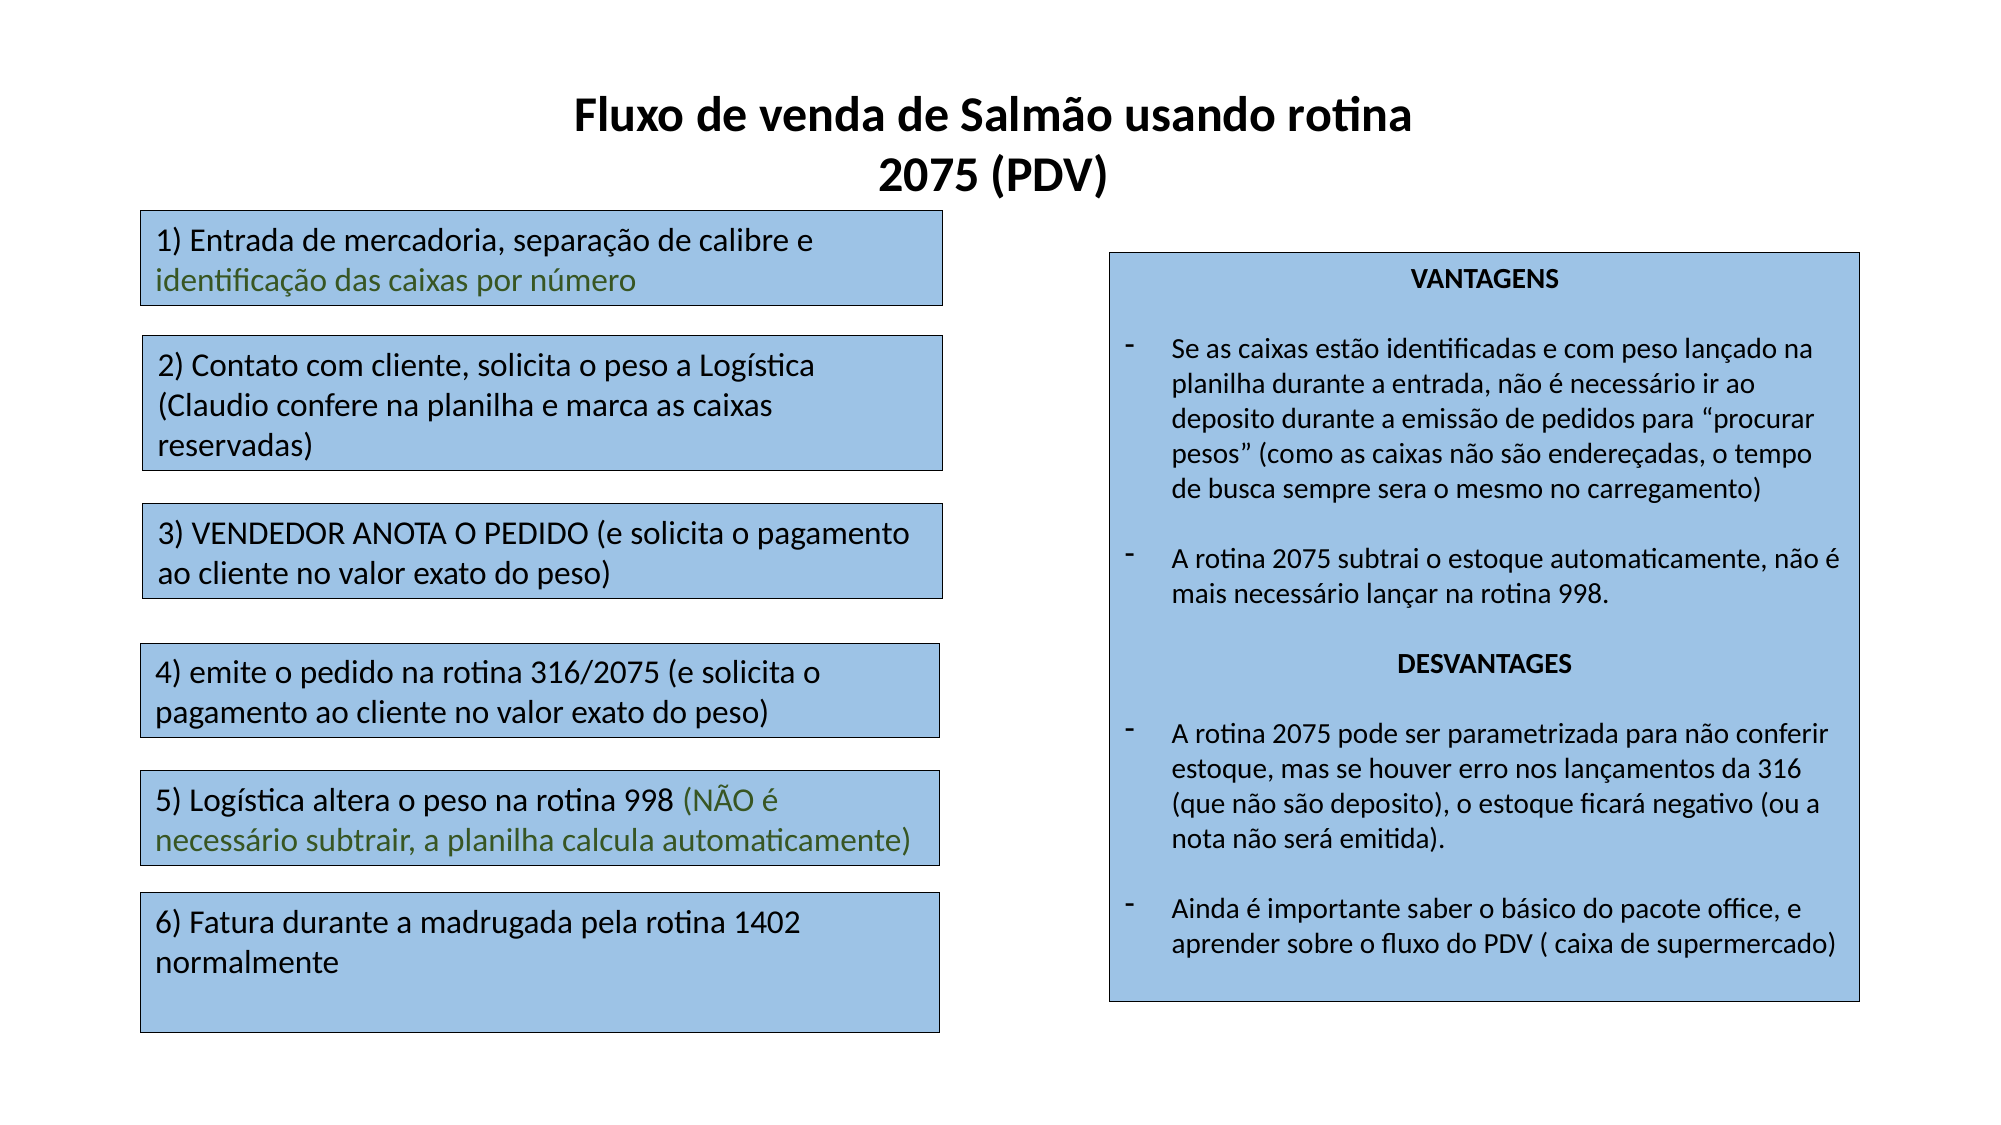

Fluxo de venda de Salmão usando rotina 2075 (PDV)
1) Entrada de mercadoria, separação de calibre e  identificação das caixas por número
VANTAGENS

Se as caixas estão identificadas e com peso lançado na planilha durante a entrada, não é necessário ir ao deposito durante a emissão de pedidos para “procurar pesos” (como as caixas não são endereçadas, o tempo de busca sempre sera o mesmo no carregamento)

A rotina 2075 subtrai o estoque automaticamente, não é mais necessário lançar na rotina 998.

DESVANTAGES

A rotina 2075 pode ser parametrizada para não conferir estoque, mas se houver erro nos lançamentos da 316 (que não são deposito), o estoque ficará negativo (ou a nota não será emitida).

Ainda é importante saber o básico do pacote office, e aprender sobre o fluxo do PDV ( caixa de supermercado)

2) Contato com cliente, solicita o peso a Logística (Claudio confere na planilha e marca as caixas reservadas)
3) VENDEDOR ANOTA O PEDIDO (e solicita o pagamento ao cliente no valor exato do peso)
4) emite o pedido na rotina 316/2075 (e solicita o pagamento ao cliente no valor exato do peso)
5) Logística altera o peso na rotina 998 (NÃO é necessário subtrair, a planilha calcula automaticamente)
6) Fatura durante a madrugada pela rotina 1402 normalmente